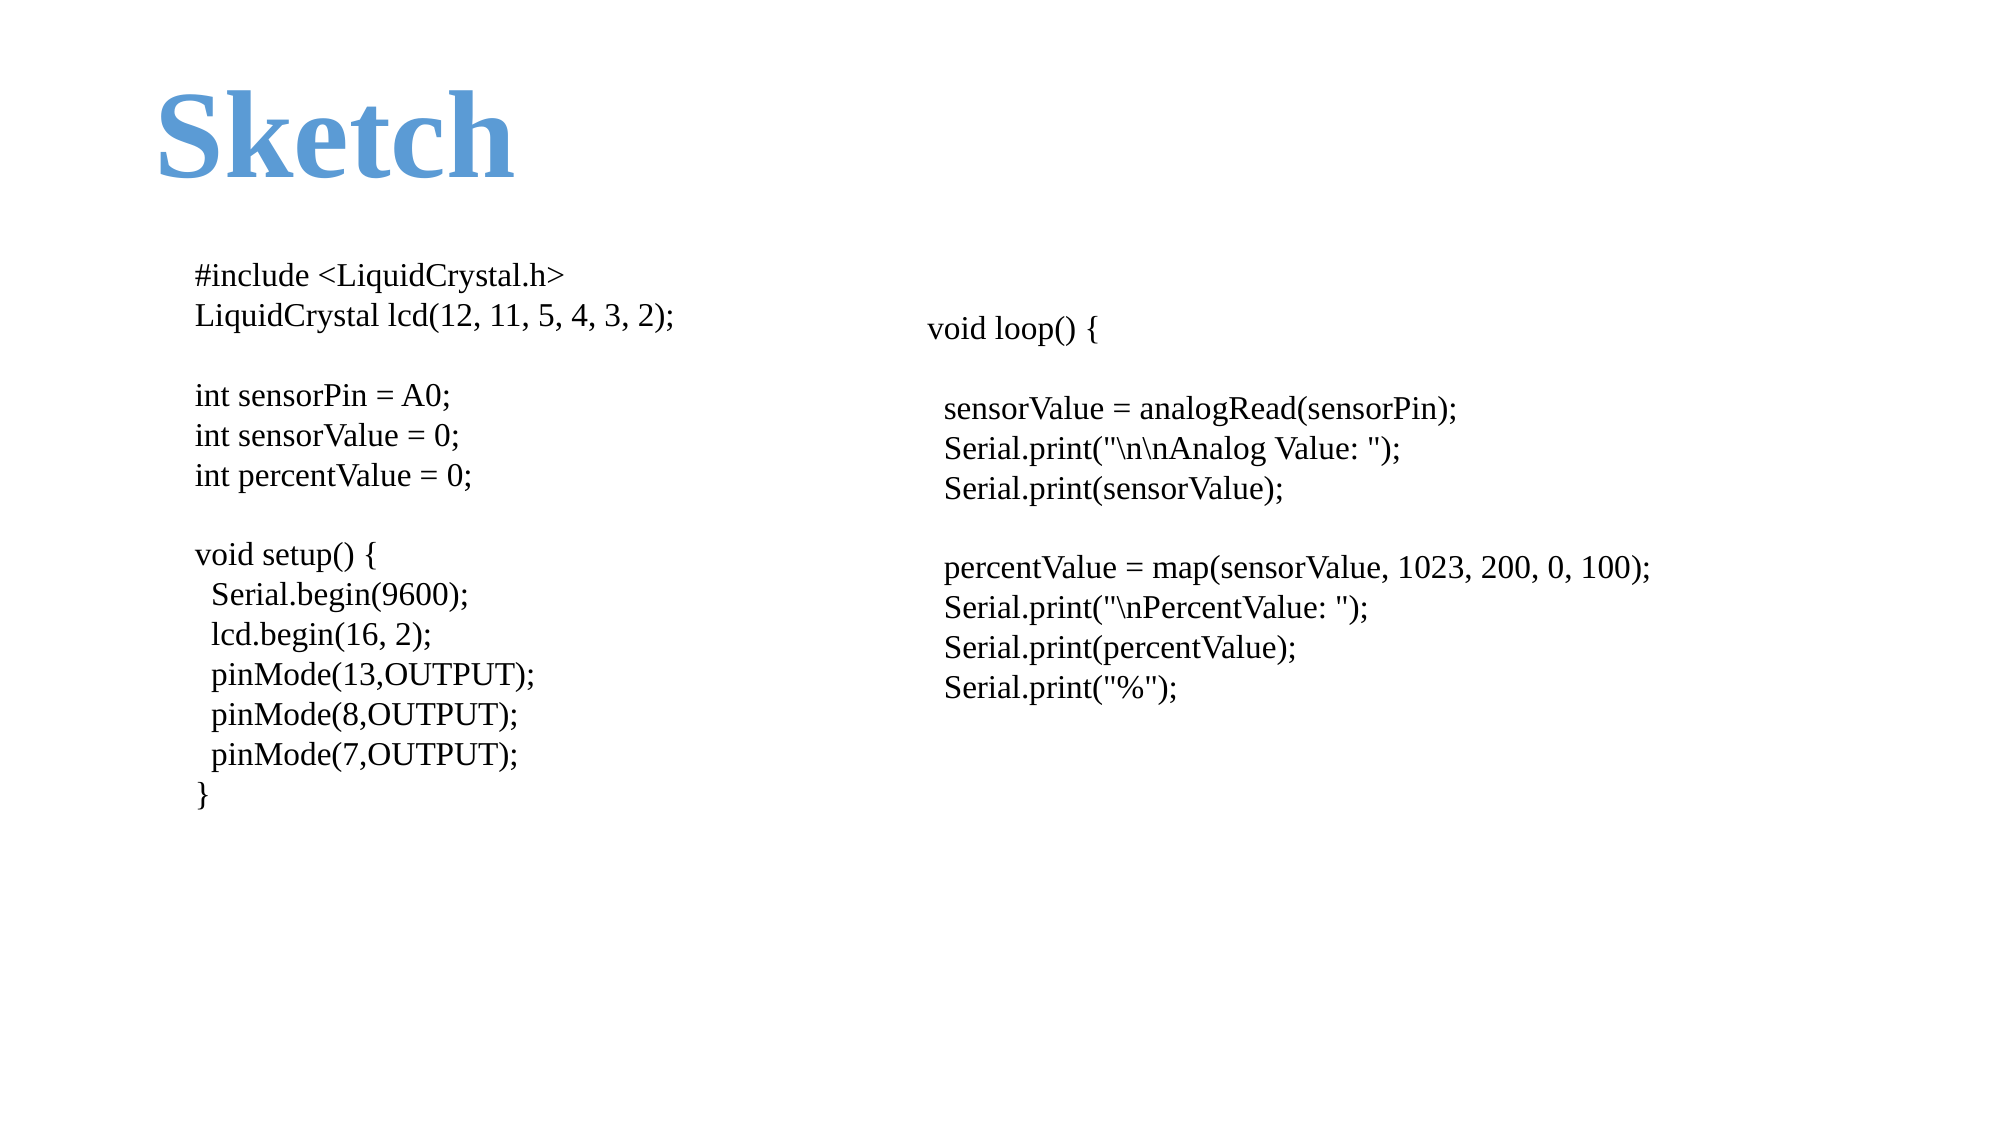

Sketch
#include <LiquidCrystal.h>
LiquidCrystal lcd(12, 11, 5, 4, 3, 2);

int sensorPin = A0;
int sensorValue = 0;
int percentValue = 0;

void setup() {
  Serial.begin(9600);
  lcd.begin(16, 2);
  pinMode(13,OUTPUT);
  pinMode(8,OUTPUT);
  pinMode(7,OUTPUT);
}

void loop() {

  sensorValue = analogRead(sensorPin);
  Serial.print("\n\nAnalog Value: ");
  Serial.print(sensorValue);

  percentValue = map(sensorValue, 1023, 200, 0, 100);
  Serial.print("\nPercentValue: ");
  Serial.print(percentValue);
  Serial.print("%");